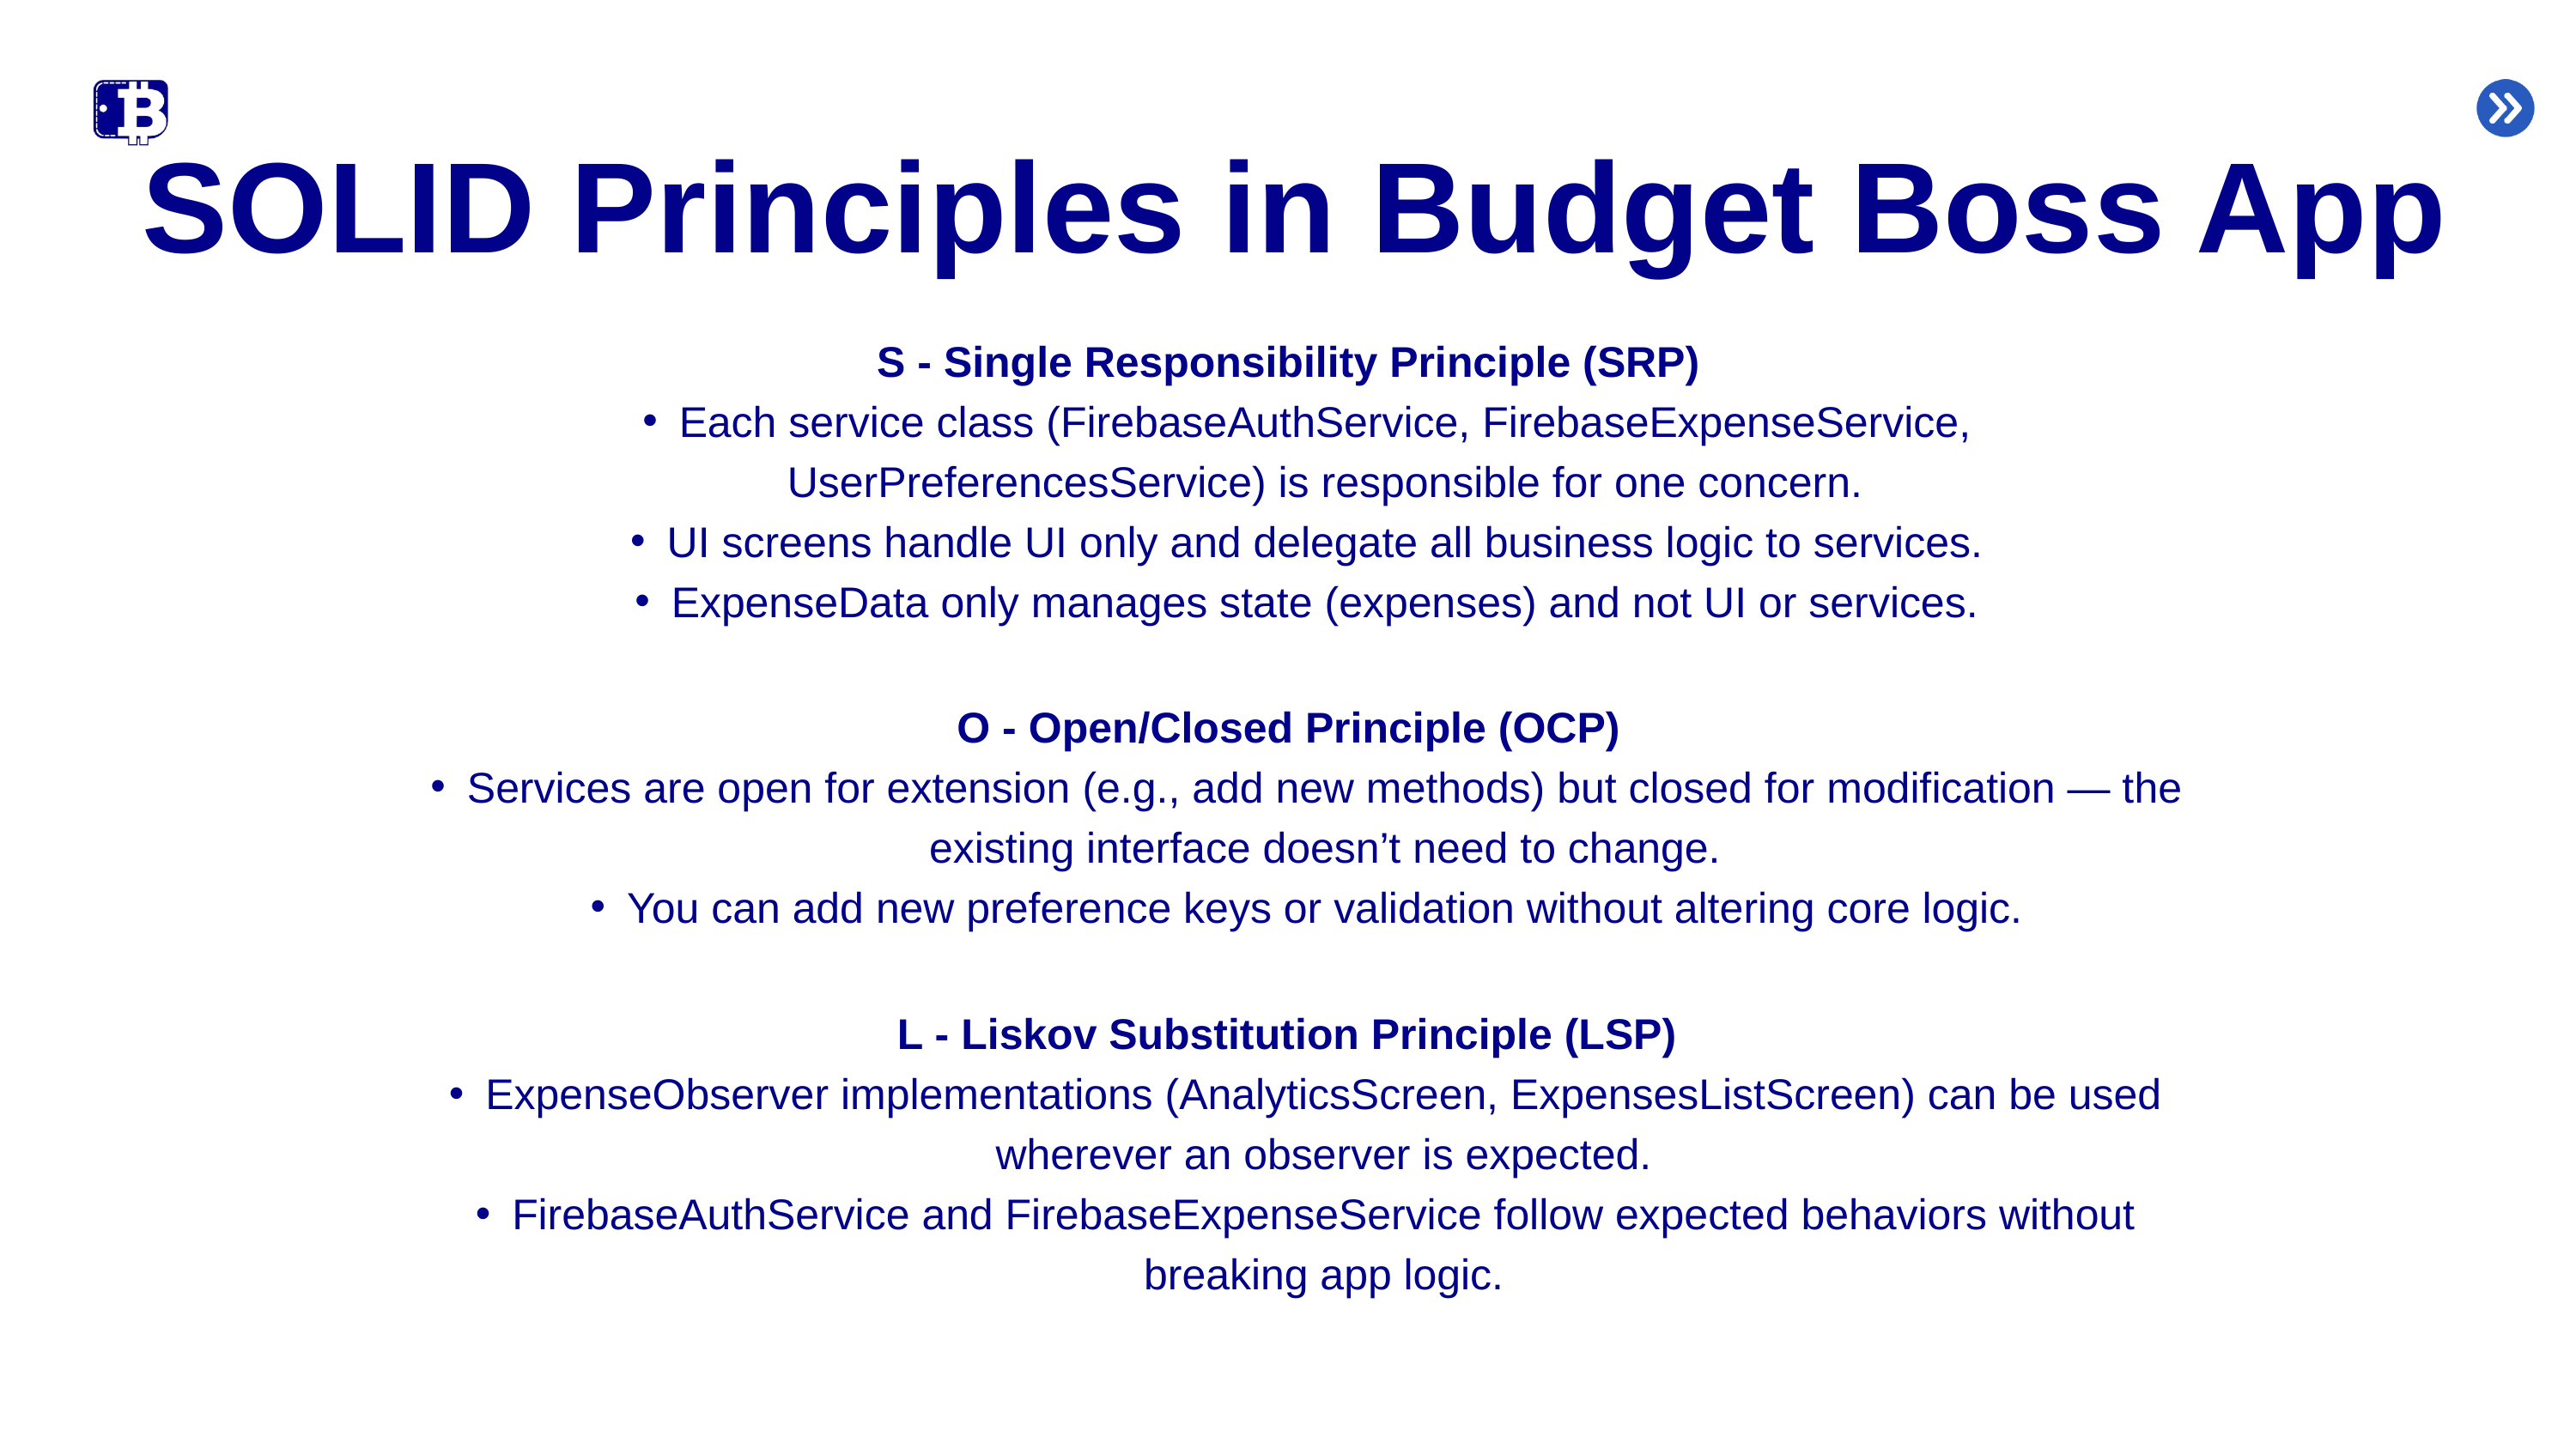

SOLID Principles in Budget Boss App
S - Single Responsibility Principle (SRP)
Each service class (FirebaseAuthService, FirebaseExpenseService, UserPreferencesService) is responsible for one concern.
UI screens handle UI only and delegate all business logic to services.
ExpenseData only manages state (expenses) and not UI or services.

O - Open/Closed Principle (OCP)
Services are open for extension (e.g., add new methods) but closed for modification — the existing interface doesn’t need to change.
You can add new preference keys or validation without altering core logic.

L - Liskov Substitution Principle (LSP)
ExpenseObserver implementations (AnalyticsScreen, ExpensesListScreen) can be used wherever an observer is expected.
FirebaseAuthService and FirebaseExpenseService follow expected behaviors without breaking app logic.